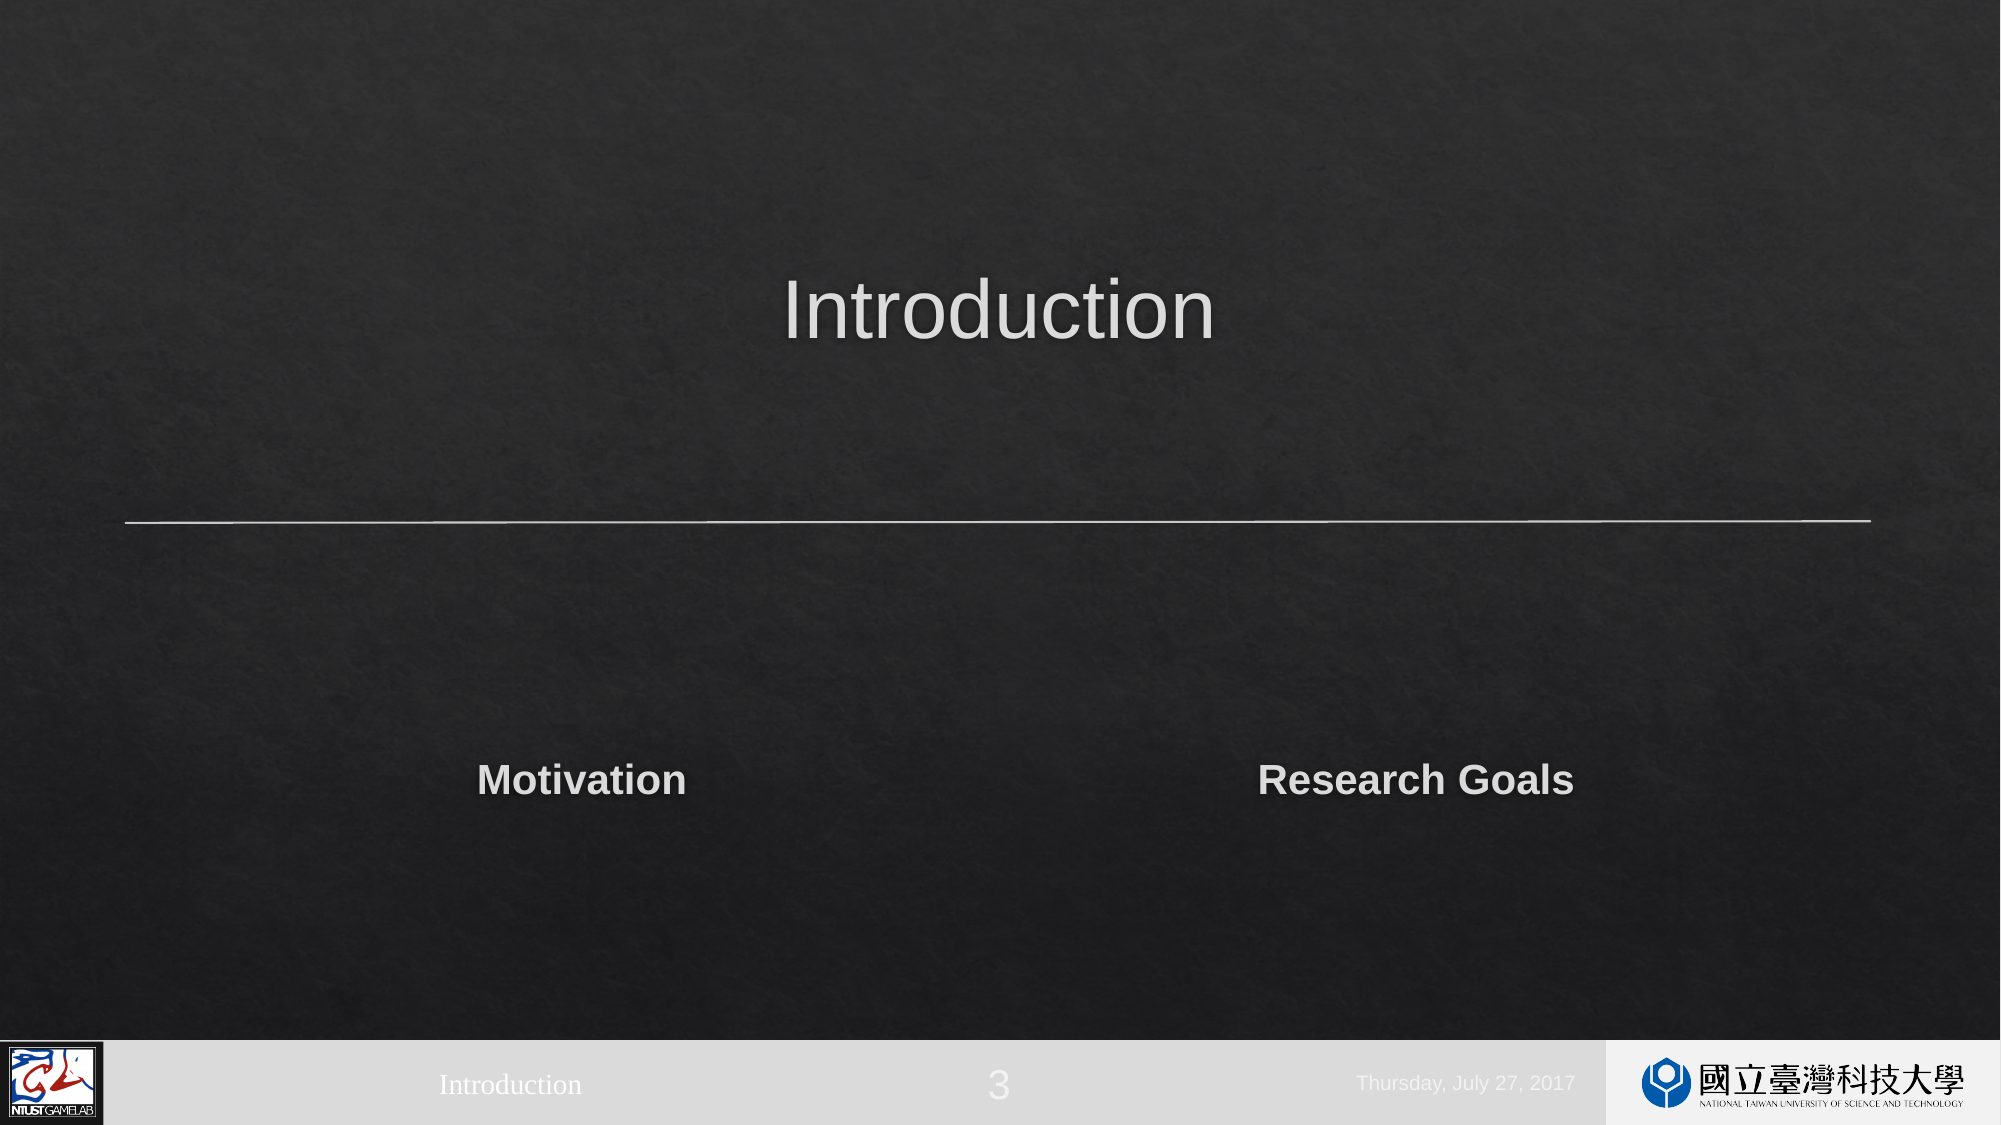

# Introduction

Motivation

Research Goals

Introduction
Thursday, July 27, 2017
3